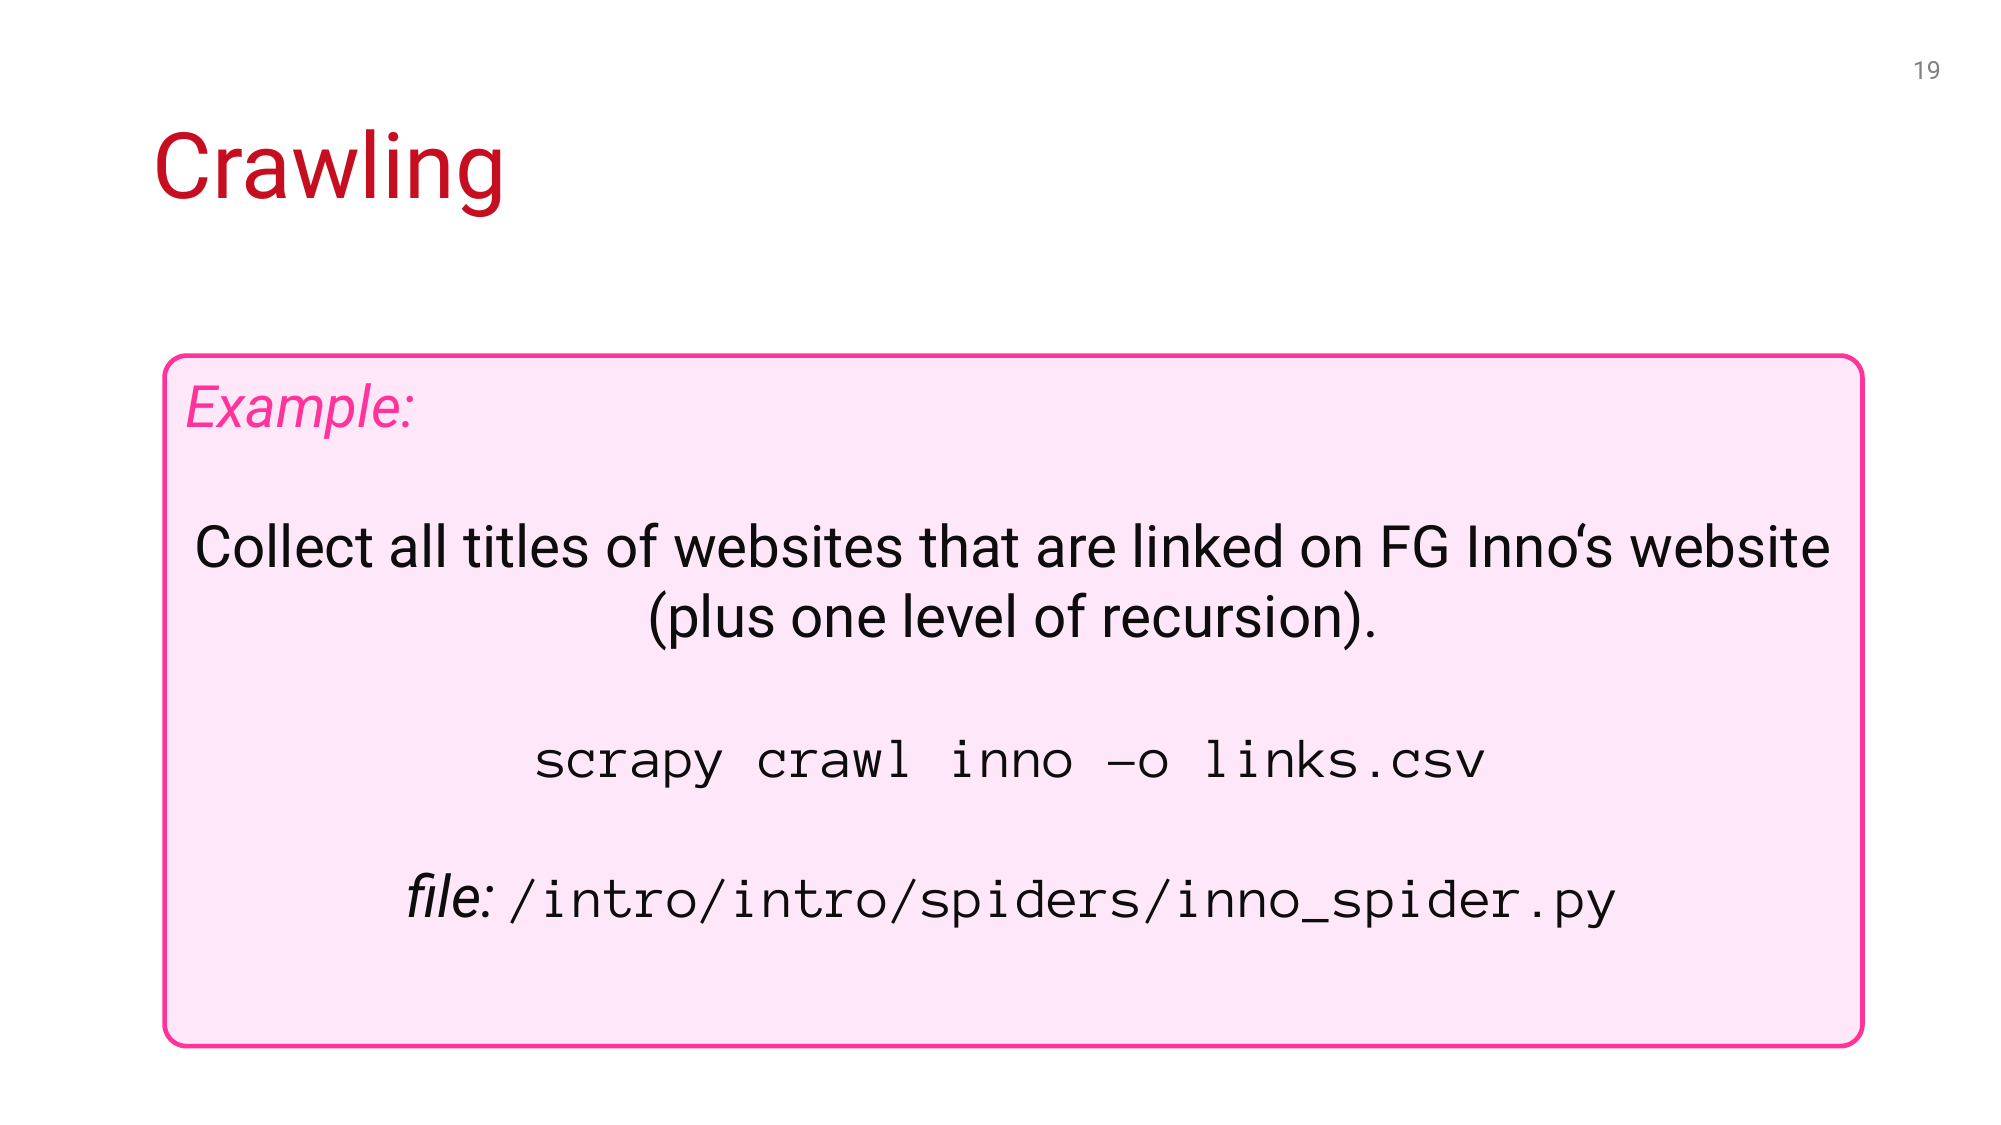

19
# Crawling
Example:

Collect all titles of websites that are linked on FG Inno‘s website (plus one level of recursion).

scrapy crawl inno –o links.csv

file: /intro/intro/spiders/inno_spider.py